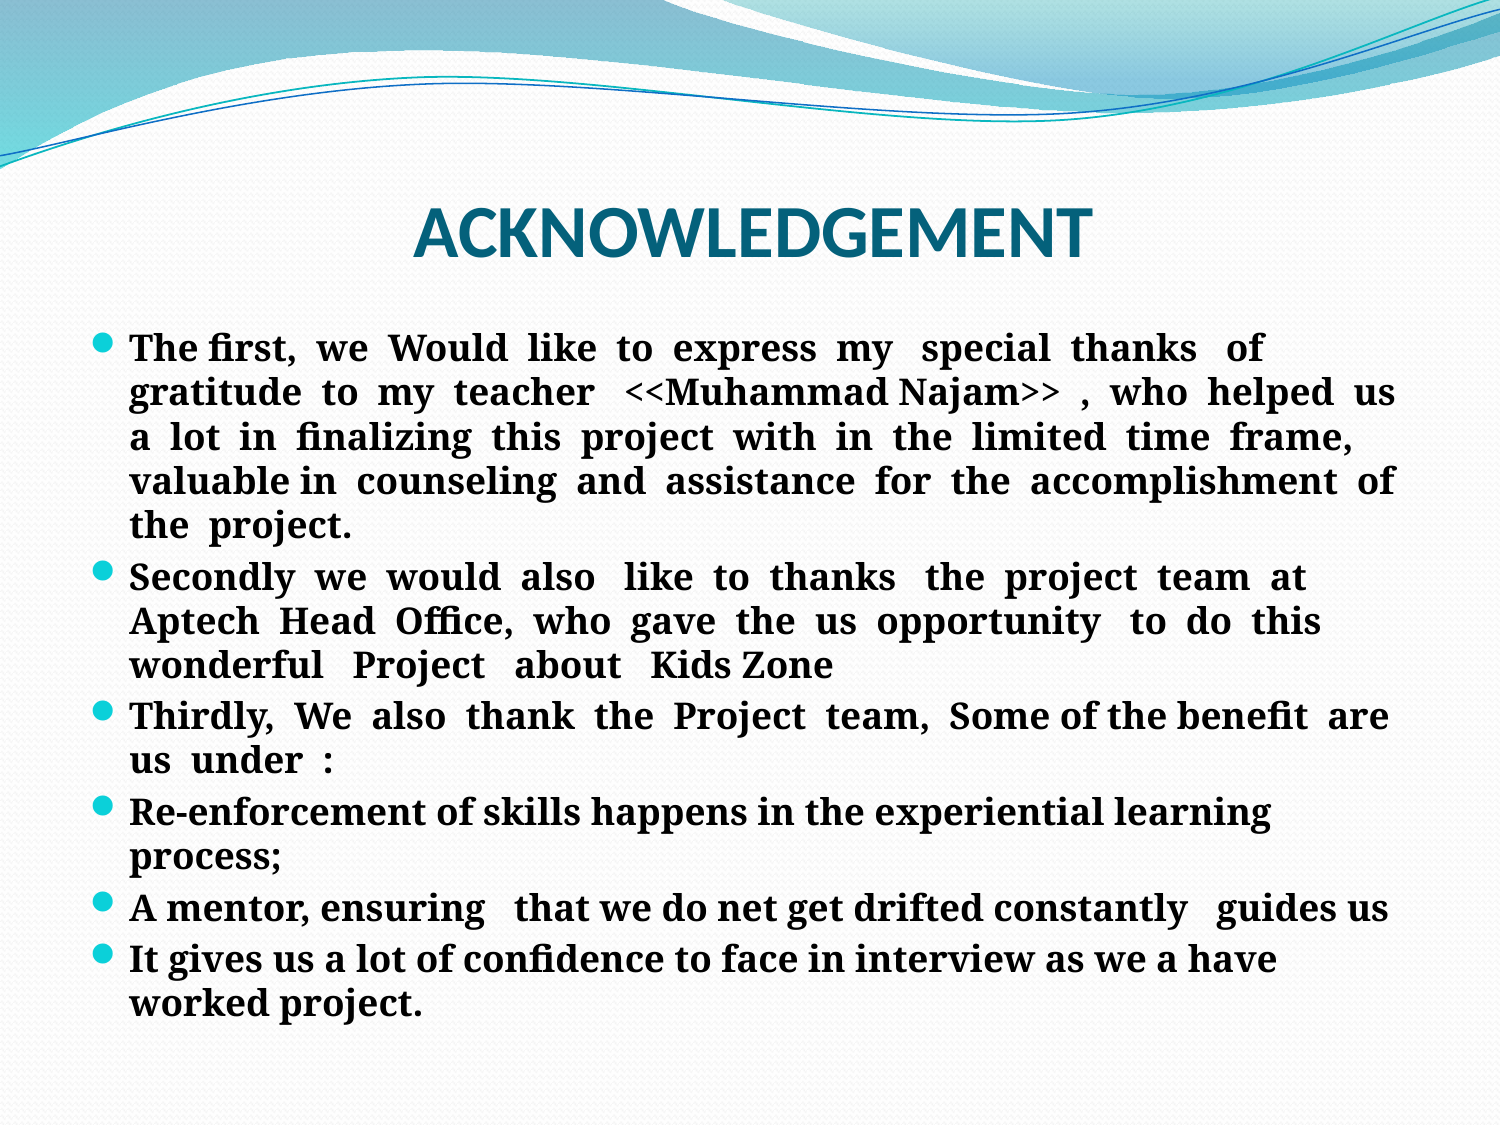

# ACKNOWLEDGEMENT
The first,  we  Would  like  to  express  my   special  thanks   of  gratitude  to  my  teacher   <<Muhammad Najam>>  ,  who  helped  us  a  lot  in  finalizing  this  project  with  in  the  limited  time  frame,  valuable in  counseling  and  assistance  for  the  accomplishment  of  the  project.
Secondly  we  would  also   like  to  thanks   the  project  team  at  Aptech  Head  Office,  who  gave  the  us  opportunity   to  do  this  wonderful   Project   about   Kids Zone
Thirdly,  We  also  thank  the  Project  team,  Some of the benefit  are us  under  :
Re-enforcement of skills happens in the experiential learning process;
A mentor, ensuring   that we do net get drifted constantly   guides us
It gives us a lot of confidence to face in interview as we a have worked project.